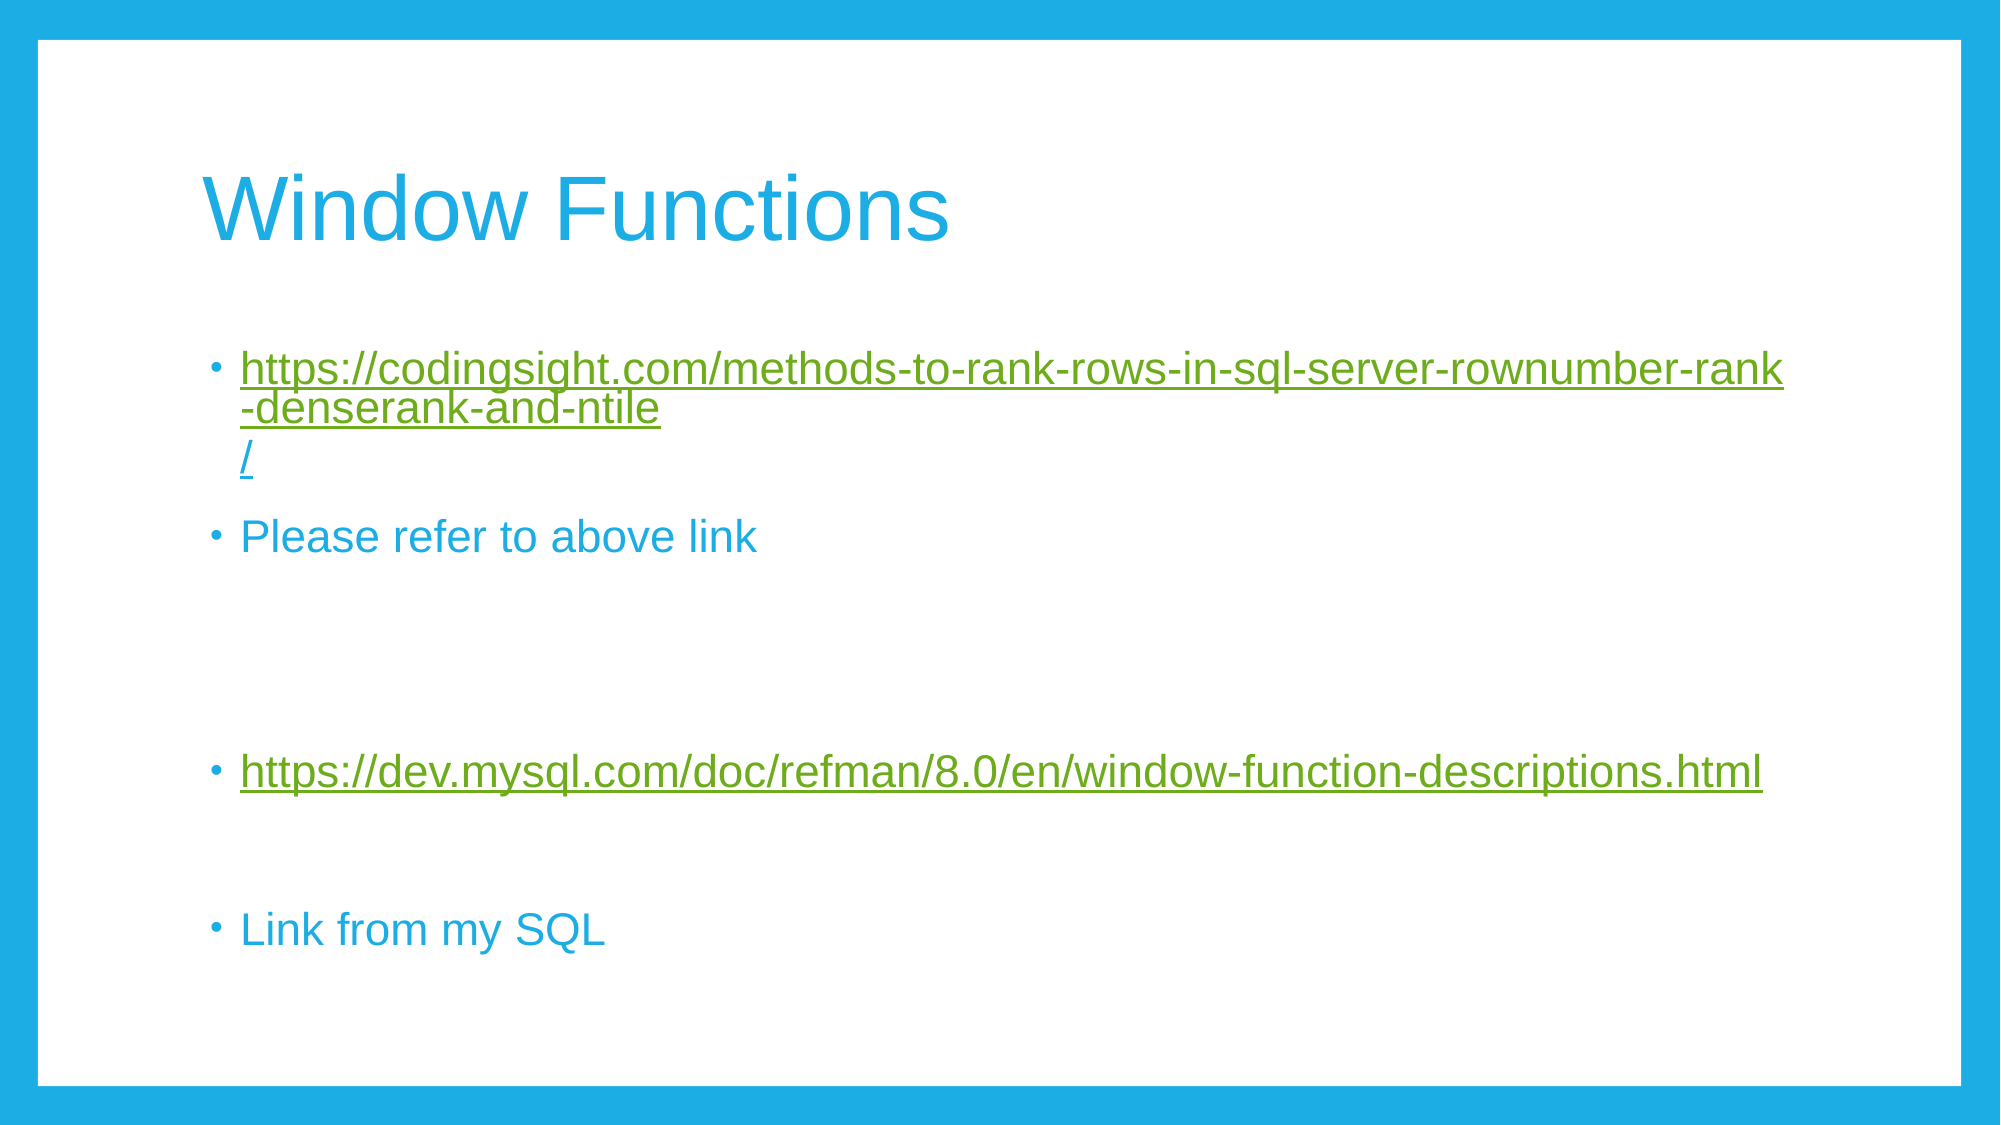

# Window Functions
https://codingsight.com/methods-to-rank-rows-in-sql-server-rownumber-rank-denserank-and-ntile/
Please refer to above link

https://dev.mysql.com/doc/refman/8.0/en/window-function-descriptions.html

Link from my SQL